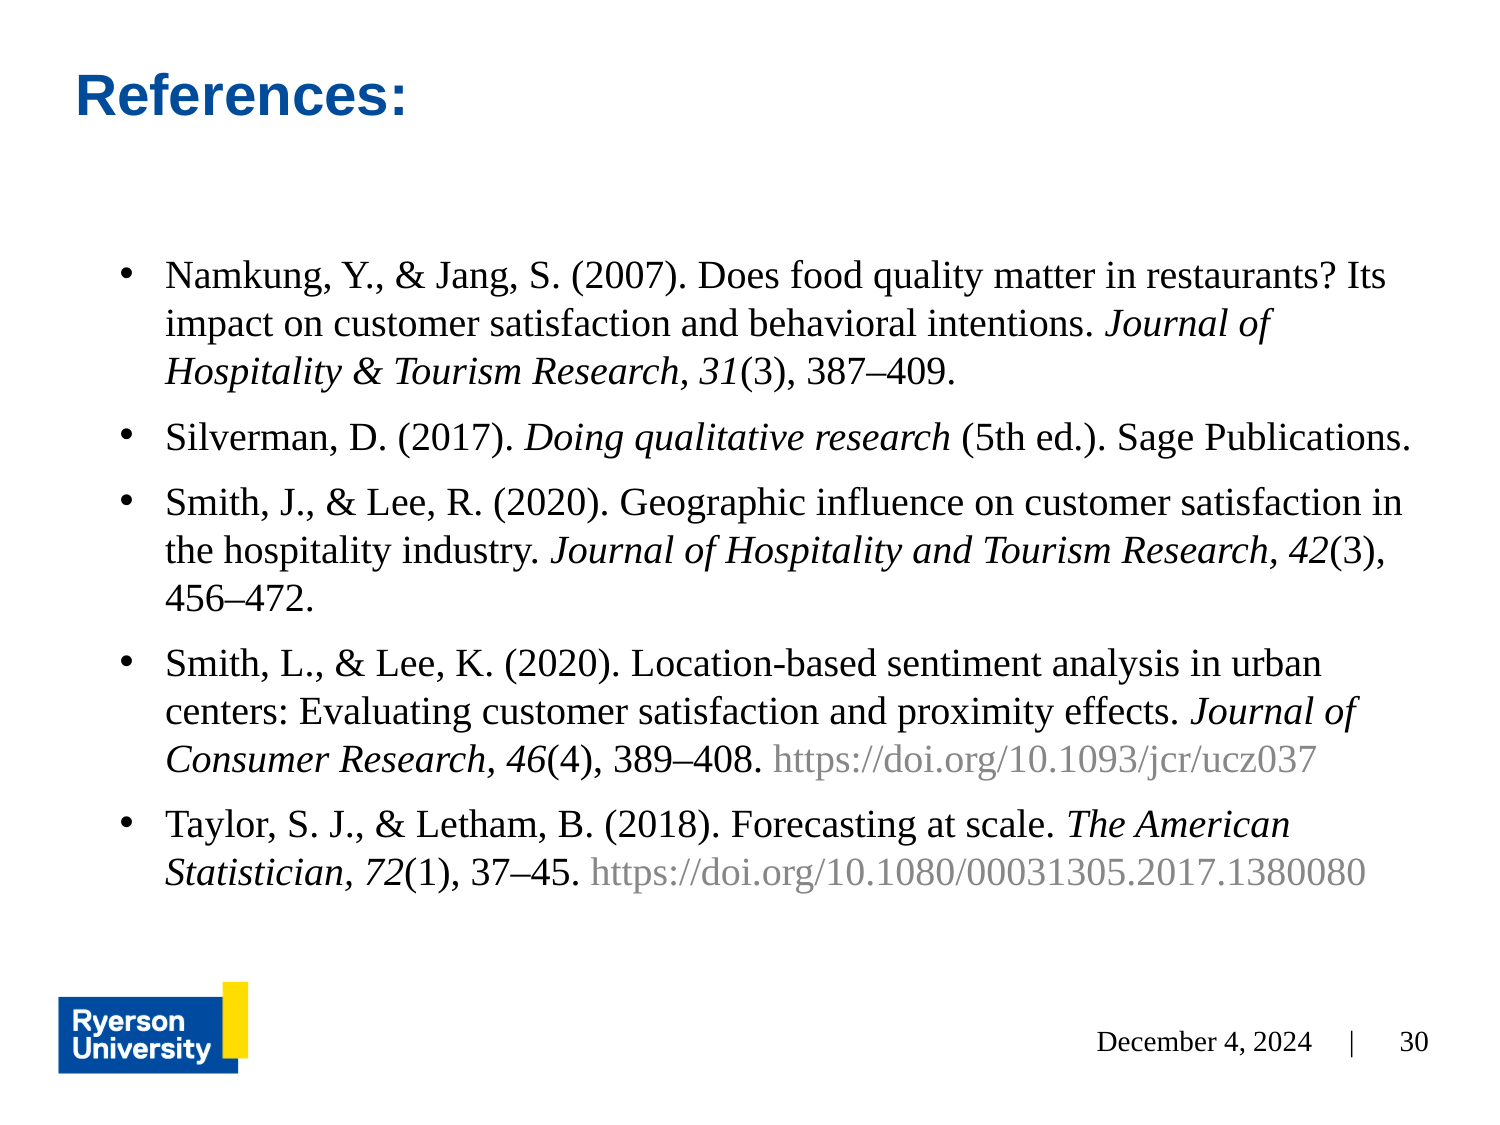

# References:
Namkung, Y., & Jang, S. (2007). Does food quality matter in restaurants? Its impact on customer satisfaction and behavioral intentions. Journal of Hospitality & Tourism Research, 31(3), 387–409.
Silverman, D. (2017). Doing qualitative research (5th ed.). Sage Publications.
Smith, J., & Lee, R. (2020). Geographic influence on customer satisfaction in the hospitality industry. Journal of Hospitality and Tourism Research, 42(3), 456–472.
Smith, L., & Lee, K. (2020). Location-based sentiment analysis in urban centers: Evaluating customer satisfaction and proximity effects. Journal of Consumer Research, 46(4), 389–408. https://doi.org/10.1093/jcr/ucz037
Taylor, S. J., & Letham, B. (2018). Forecasting at scale. The American Statistician, 72(1), 37–45. https://doi.org/10.1080/00031305.2017.1380080
December 4, 2024     |
30